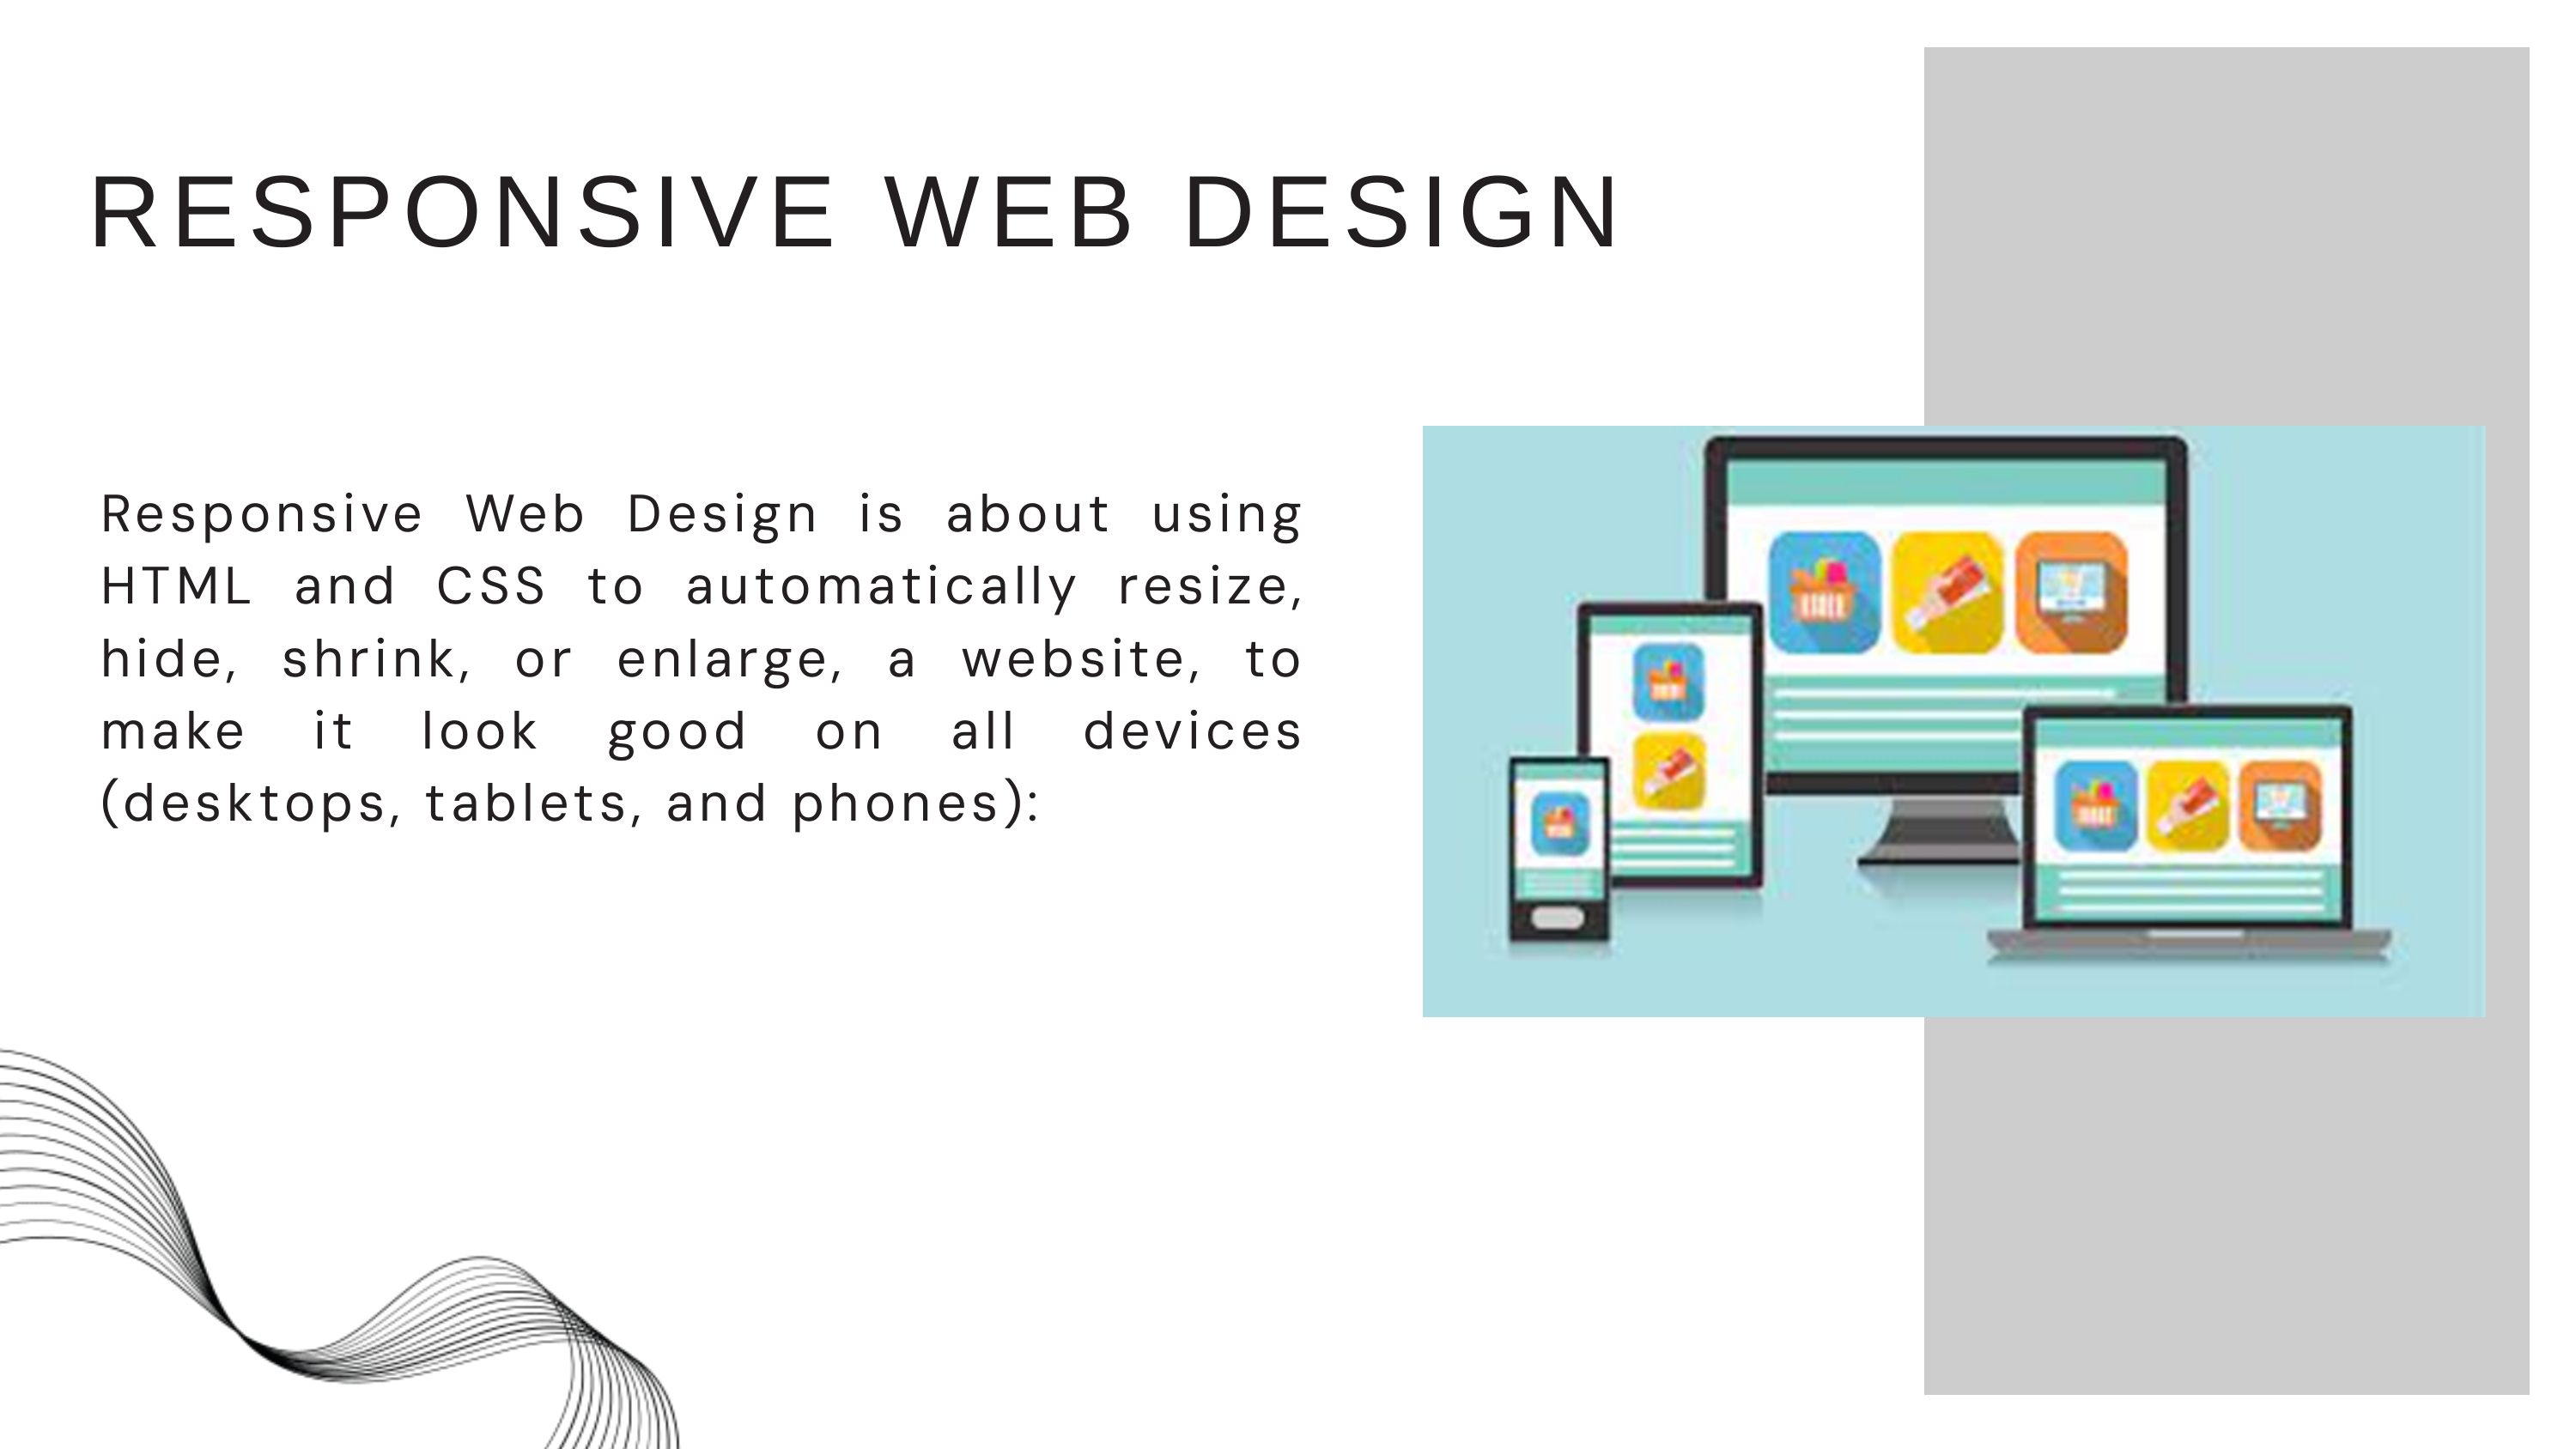

RESPONSIVE WEB DESIGN

Responsive Web Design is about using HTML and CSS to automatically resize, hide, shrink, or enlarge, a website, to make it look good on all devices (desktops, tablets, and phones):